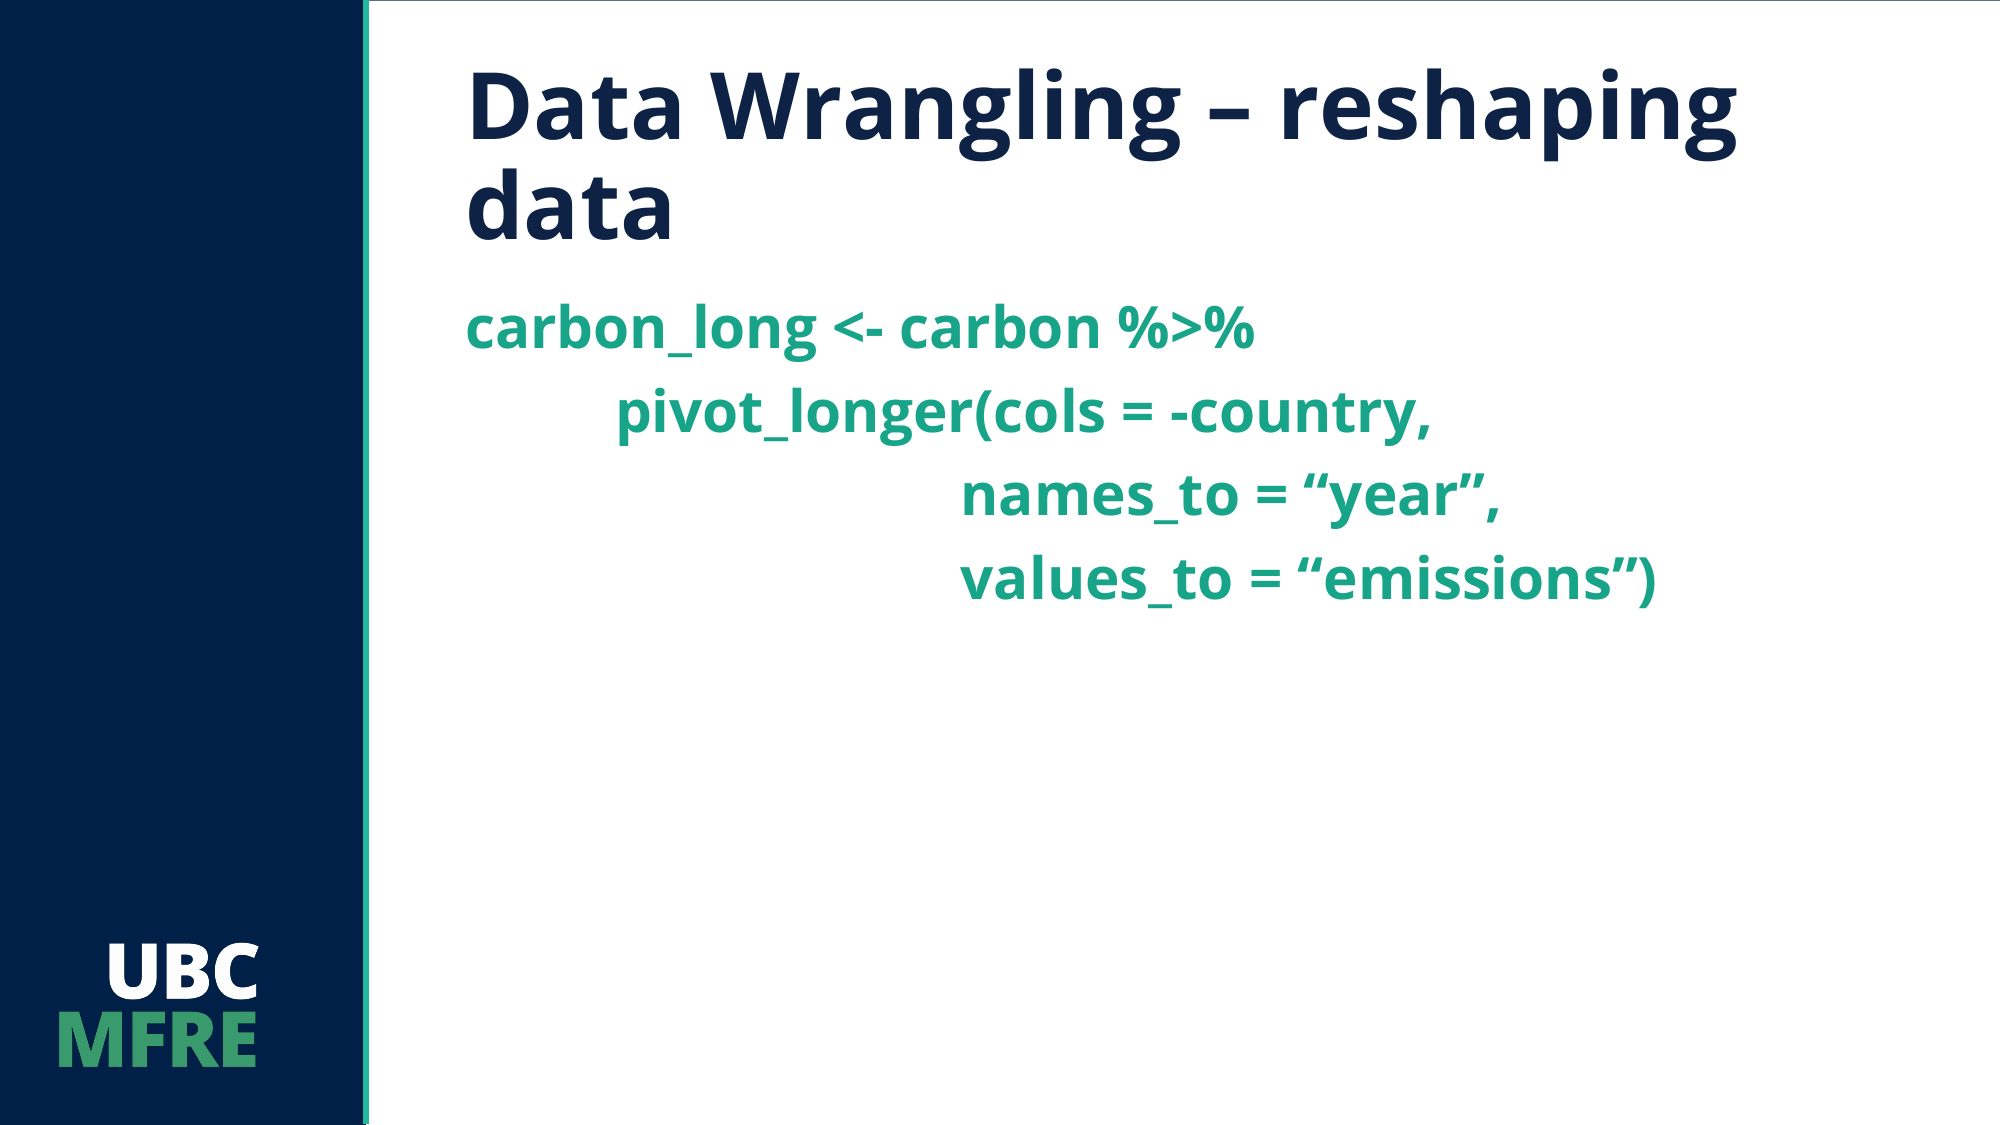

# Data Wrangling – reshaping data
carbon_long <- carbon %>%
	pivot_longer(cols = -country,
			   names_to = “year”,
			   values_to = “emissions”)